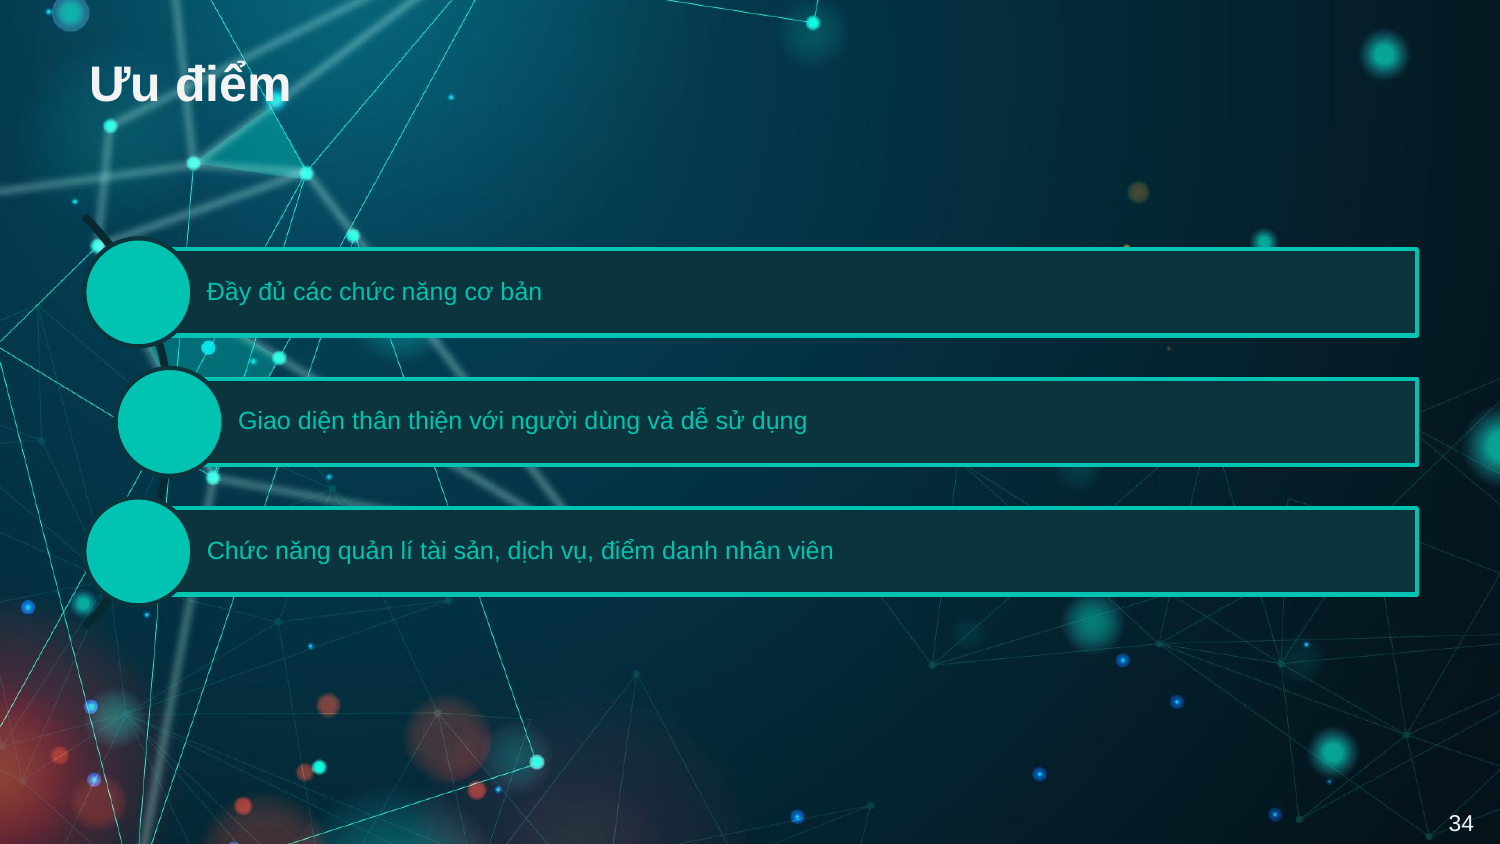

Ưu điểm
Đầy đủ các chức năng cơ bản
Giao diện thân thiện với người dùng và dễ sử dụng
Chức năng quản lí tài sản, dịch vụ, điểm danh nhân viên
34